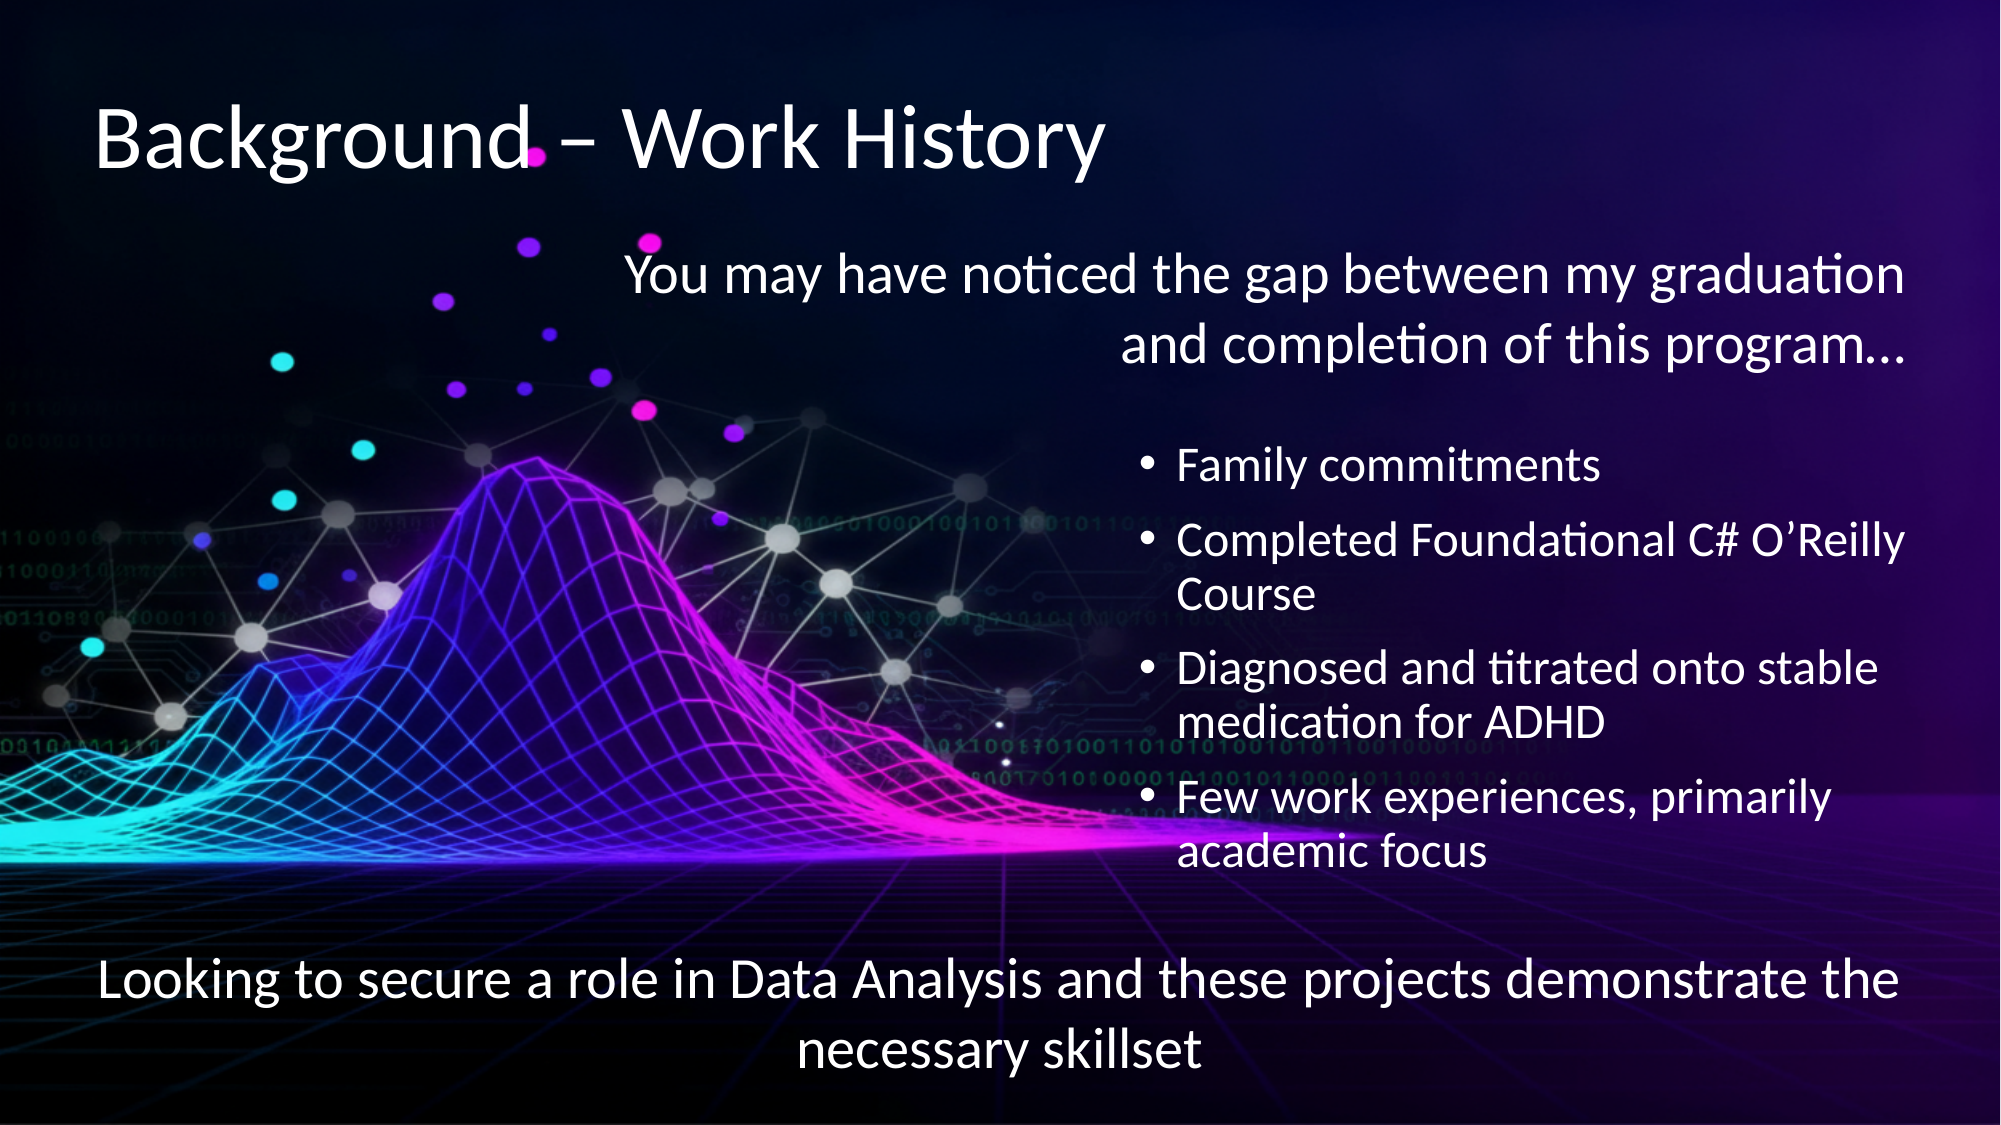

# Background – Work History
You may have noticed the gap between my graduation and completion of this program…

Family commitments
Completed Foundational C# O’Reilly Course
Diagnosed and titrated onto stable medication for ADHD
Few work experiences, primarily academic focus

Looking to secure a role in Data Analysis and these projects demonstrate the necessary skillset